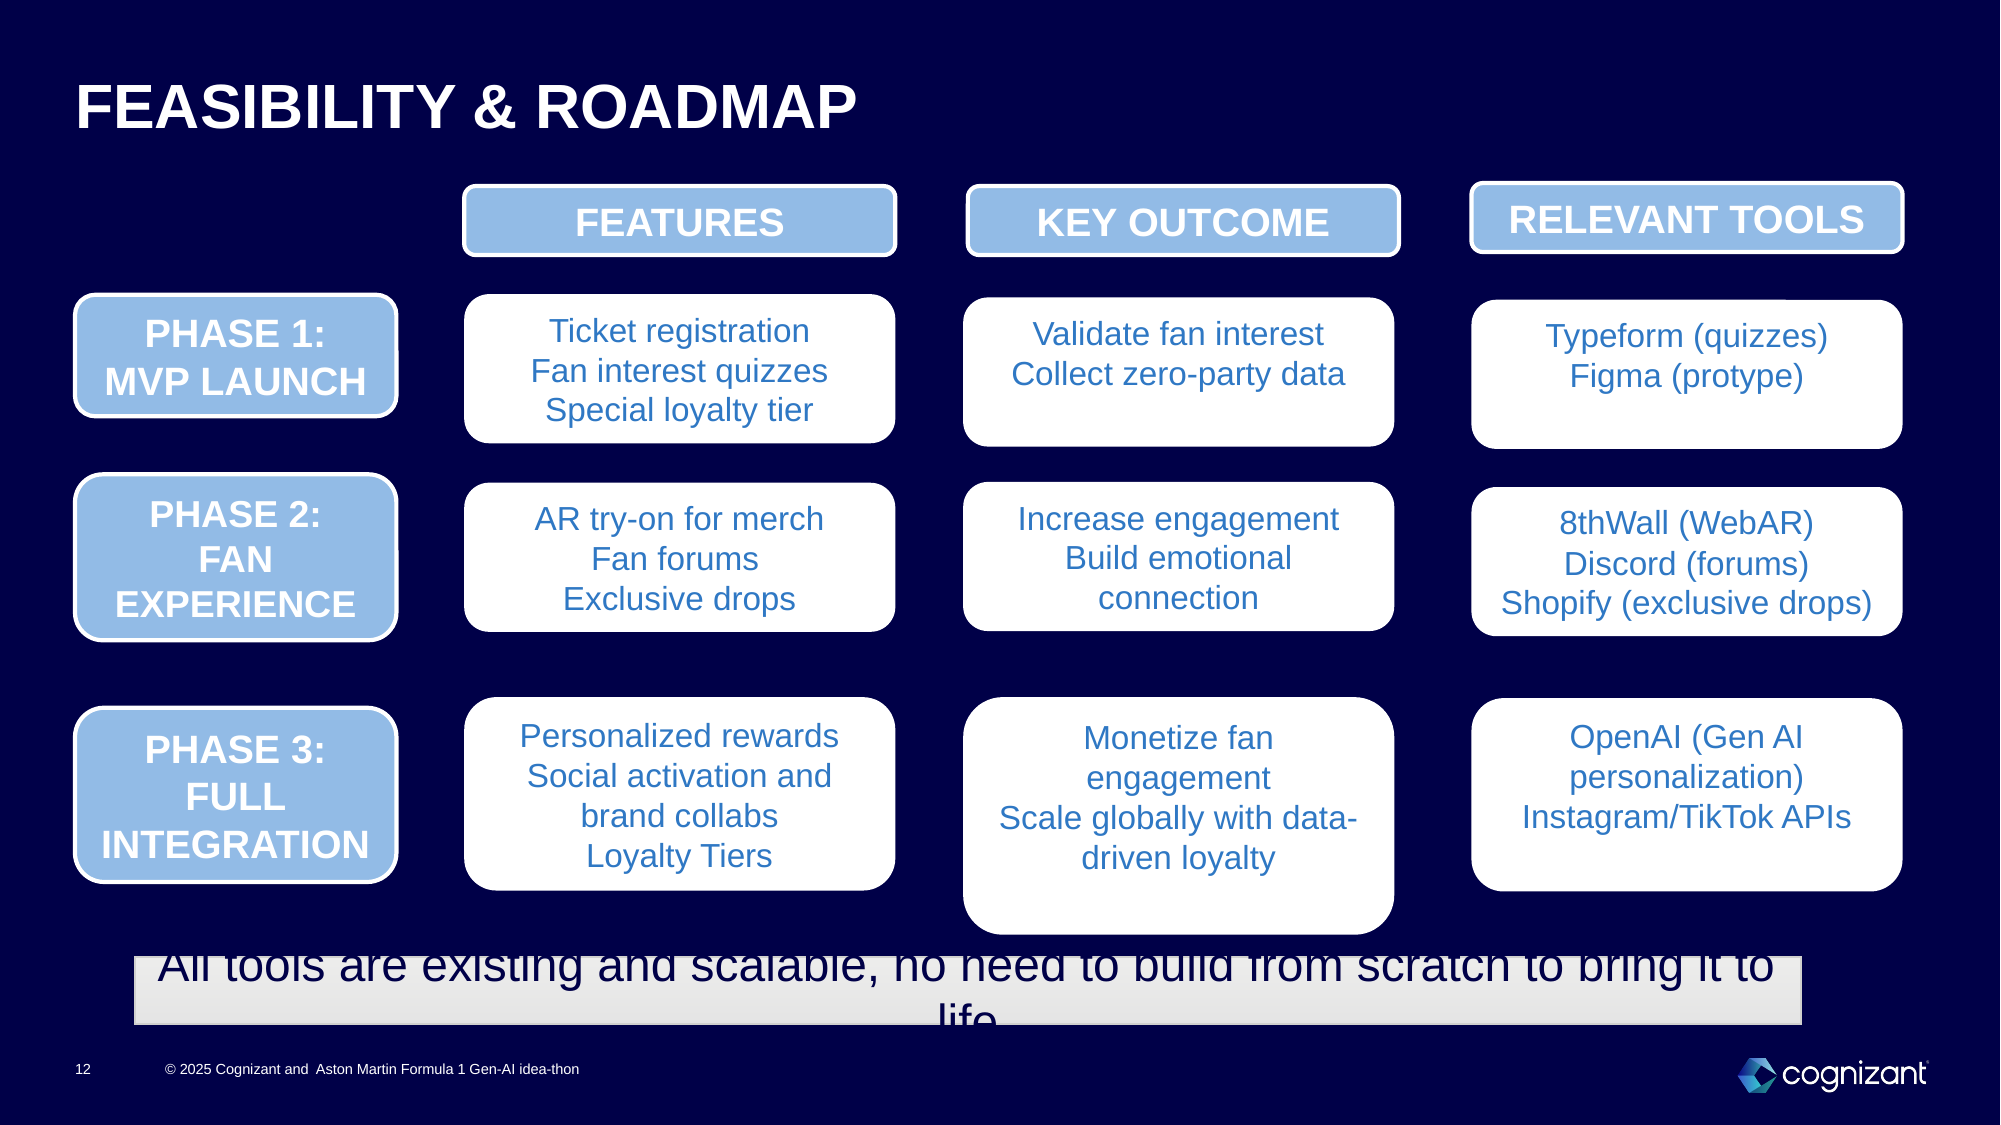

# FEASIBILITY & ROADMAP
RELEVANT TOOLS
FEATURES
KEY OUTCOME
PHASE 1:
MVP LAUNCH
Ticket registration
Fan interest quizzes
Special loyalty tier
Validate fan interest
Collect zero-party data

Typeform (quizzes)
Figma (protype)

PHASE 2:
FAN EXPERIENCE
Increase engagement
Build emotional connection
AR try-on for merch
Fan forums
Exclusive drops
8thWall (WebAR)
Discord (forums)
Shopify (exclusive drops)
Personalized rewards
Social activation and brand collabs
Loyalty Tiers
Monetize fan engagement
Scale globally with data-driven loyalty

OpenAI (Gen AI personalization)
Instagram/TikTok APIs

PHASE 3:
FULL INTEGRATION
All tools are existing and scalable, no need to build from scratch to bring it to life
12
© 2025 Cognizant and  Aston Martin Formula 1 Gen-AI idea-thon